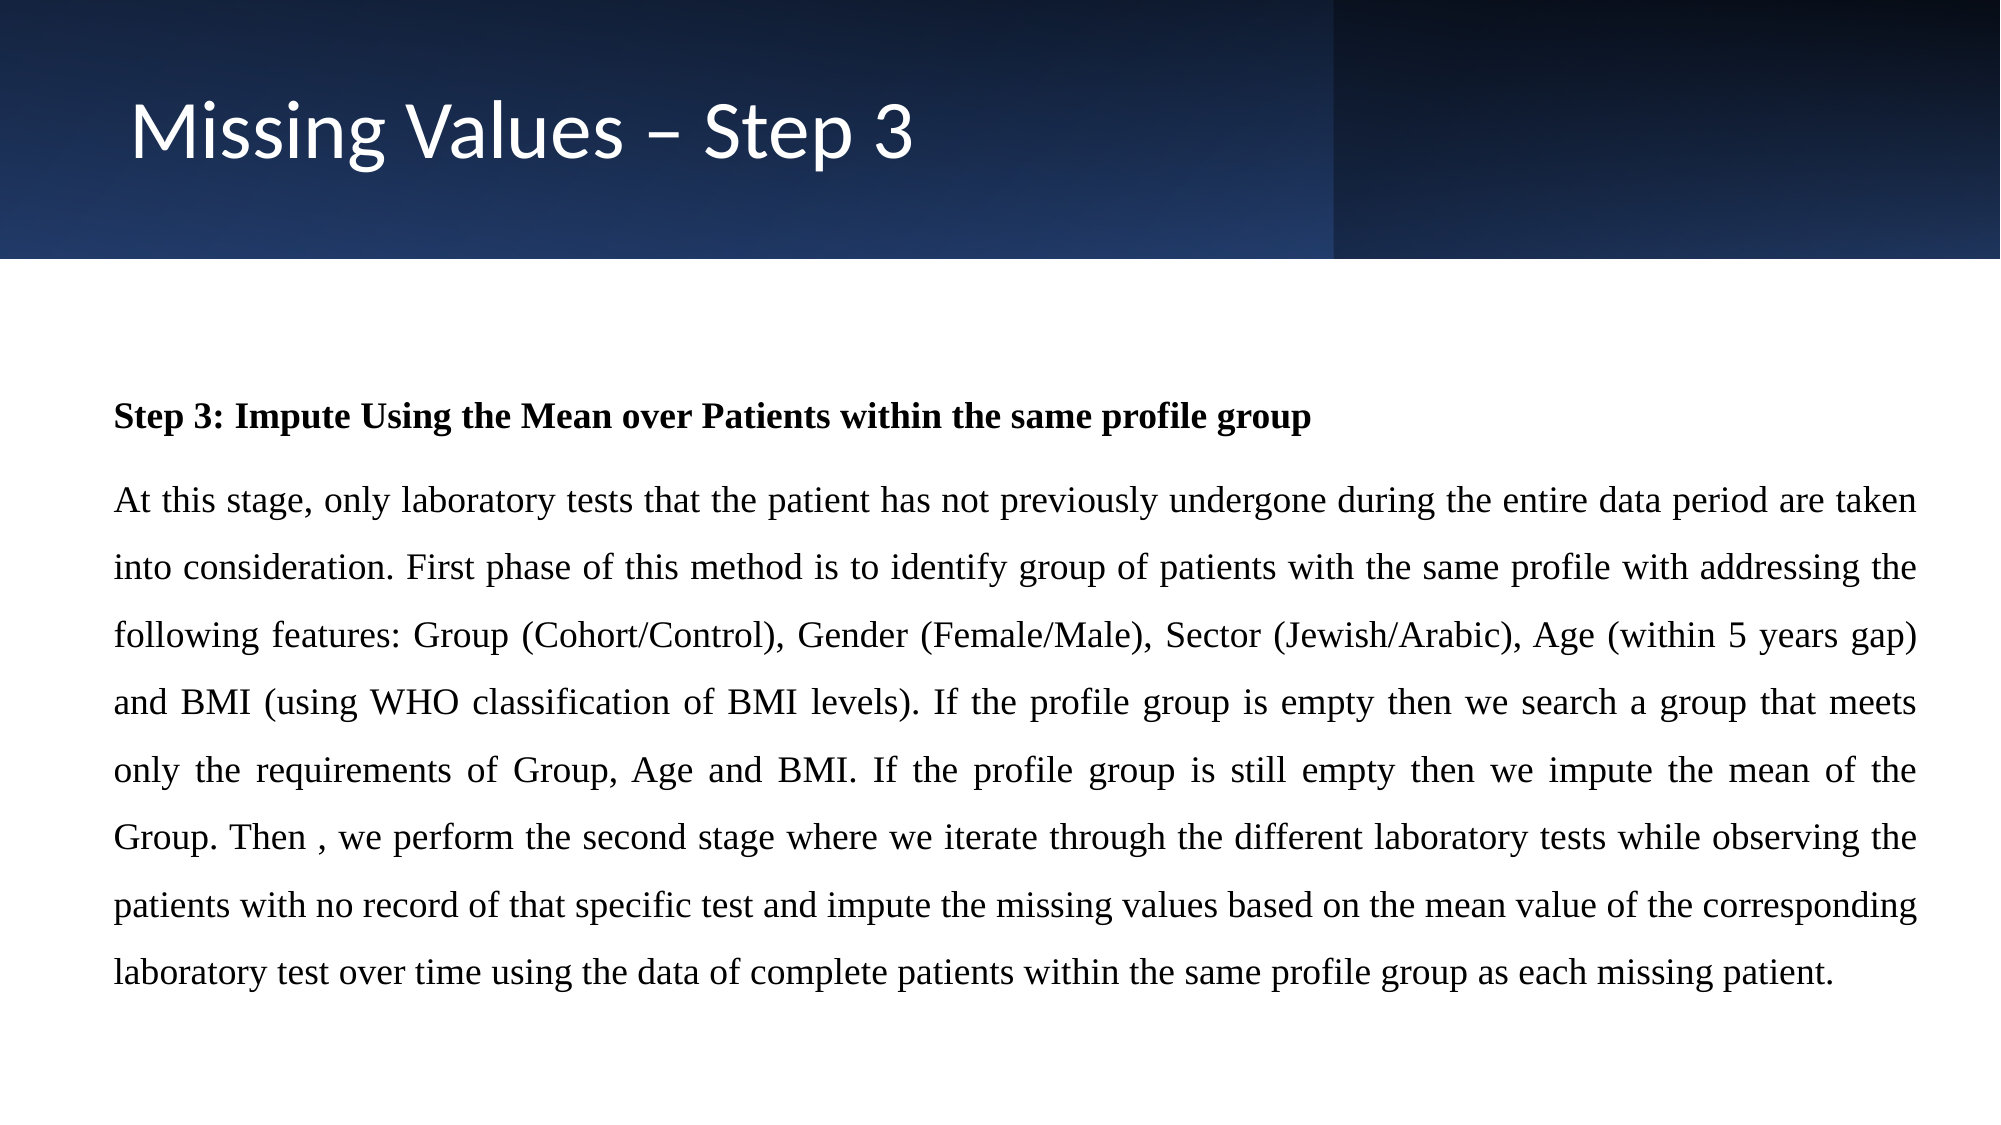

# Missing Values – Step 3
Step 3: Impute Using the Mean over Patients within the same profile group
At this stage, only laboratory tests that the patient has not previously undergone during the entire data period are taken into consideration. First phase of this method is to identify group of patients with the same profile with addressing the following features: Group (Cohort/Control), Gender (Female/Male), Sector (Jewish/Arabic), Age (within 5 years gap) and BMI (using WHO classification of BMI levels). If the profile group is empty then we search a group that meets only the requirements of Group, Age and BMI. If the profile group is still empty then we impute the mean of the Group. Then , we perform the second stage where we iterate through the different laboratory tests while observing the patients with no record of that specific test and impute the missing values based on the mean value of the corresponding laboratory test over time using the data of complete patients within the same profile group as each missing patient.